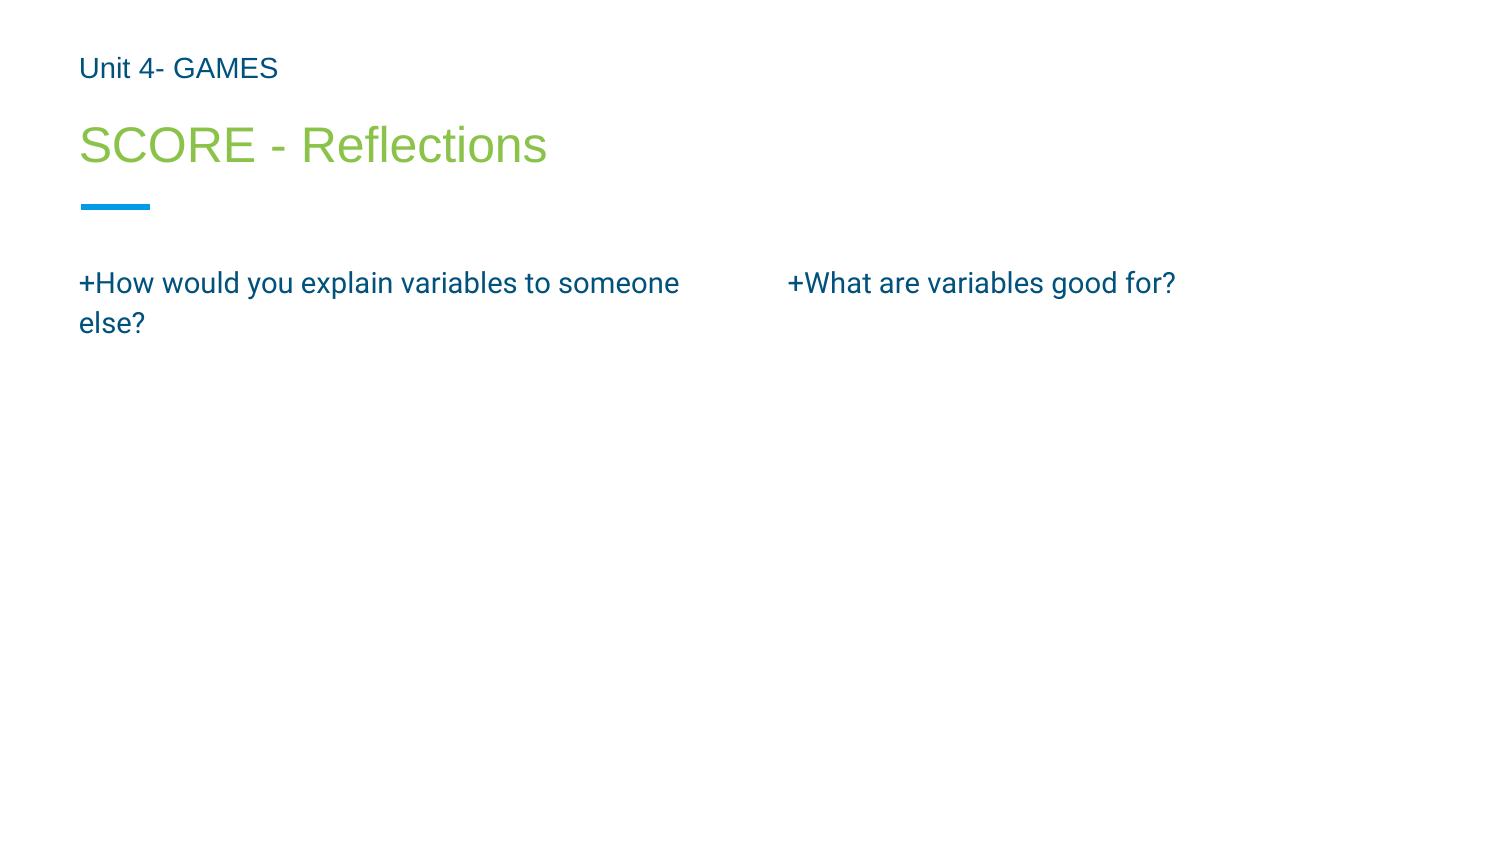

Unit 4- GAMES

# SCORE - Reflections
+How would you explain variables to someone else?
+What are variables good for?